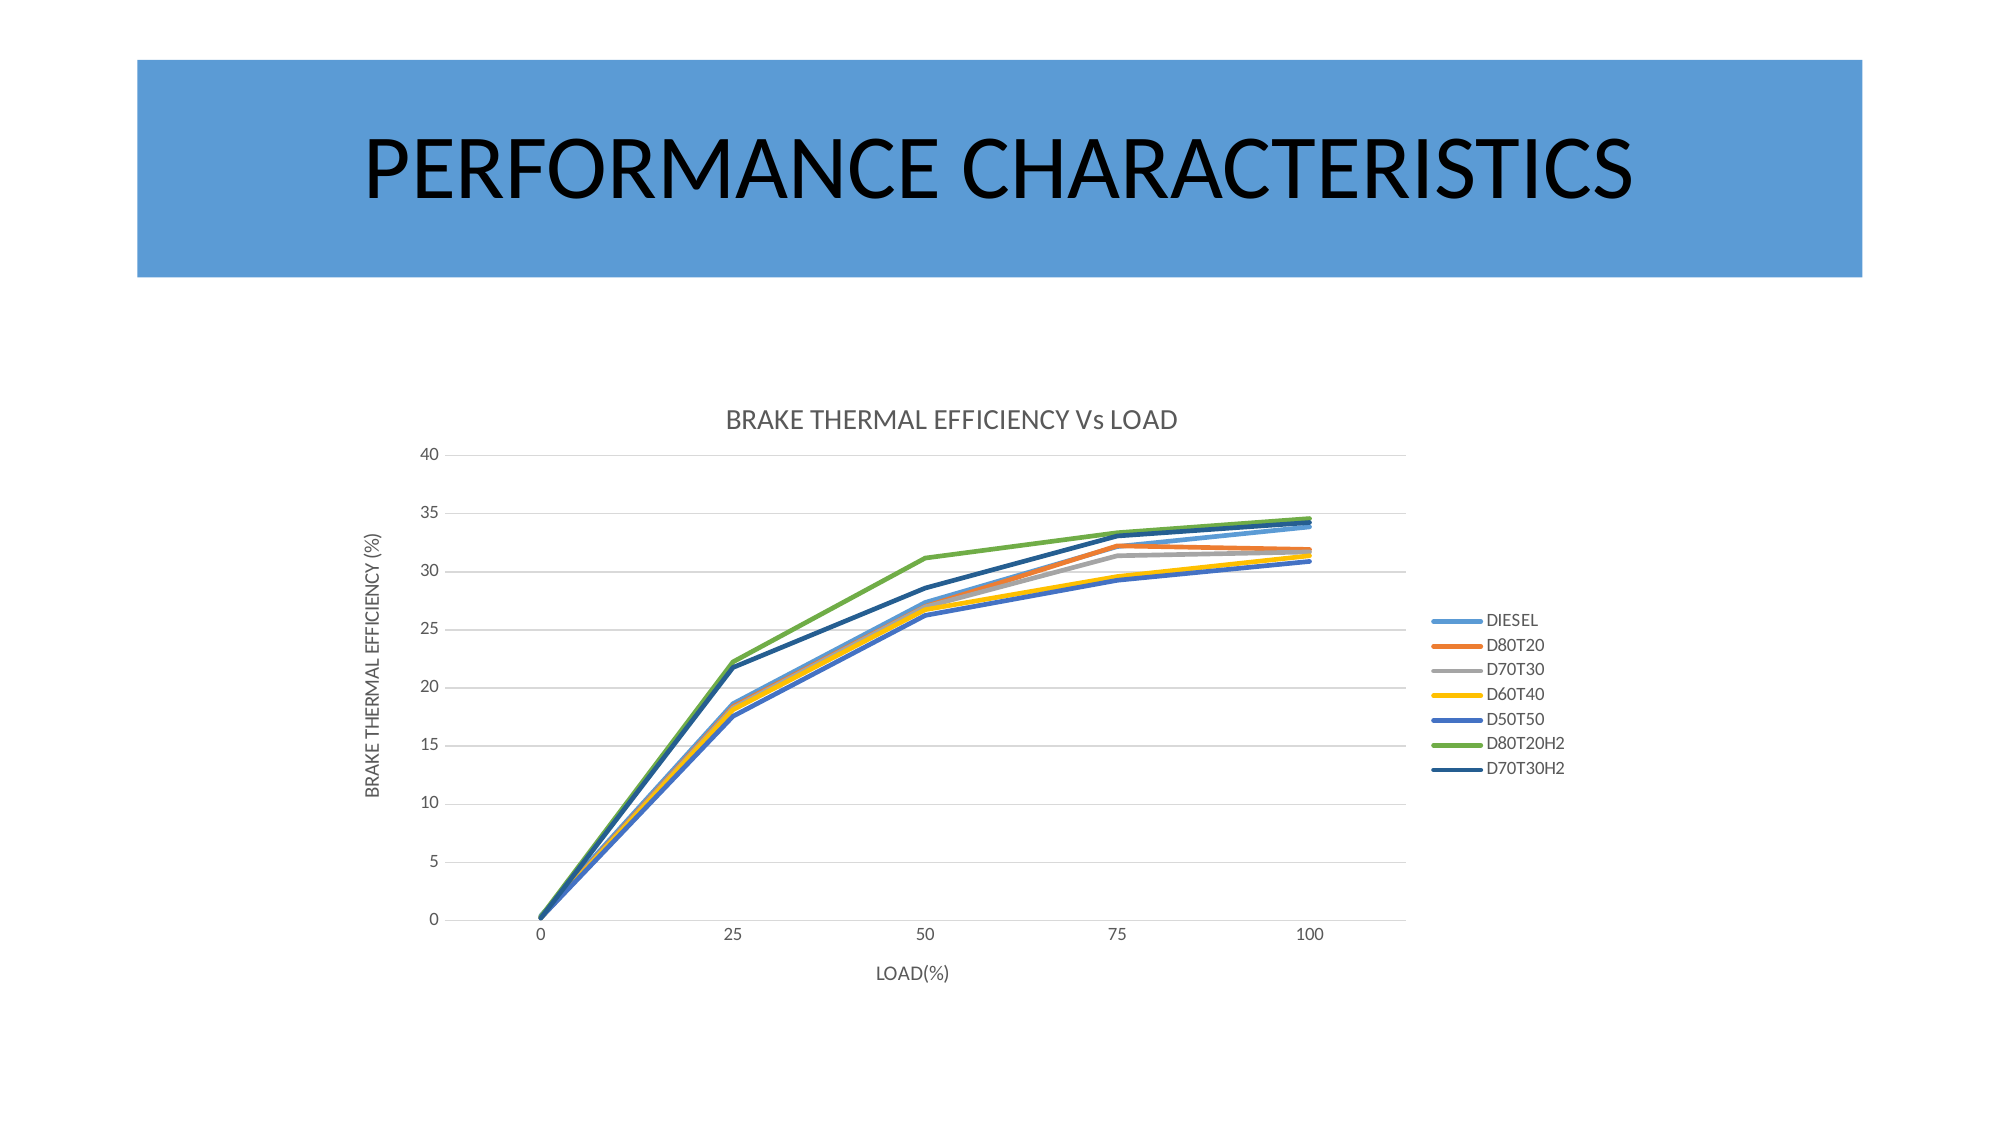

# PERFORMANCE CHARACTERISTICS

### Chart: BRAKE THERMAL EFFICIENCY Vs LOAD

| Category | DIESEL | D80T20 | D70T30 | D60T40 | D50T50 | D80T20H2 | D70T30H2 |
|---|---|---|---|---|---|---|---|
| 0 | 0.41 | 0.27 | 0.23 | 0.23 | 0.23 | 0.32 | 0.21 |
| 25 | 18.65 | 18.4 | 18.28 | 18.13 | 17.57 | 22.25 | 21.77 |
| 50 | 27.36 | 27.02 | 26.98 | 26.74 | 26.25 | 31.18 | 28.6 |
| 75 | 32.17 | 32.23 | 31.38 | 29.59 | 29.27 | 33.36 | 33.08 |
| 100 | 33.86 | 31.92 | 31.71 | 31.38 | 30.89 | 34.58 | 34.24 |